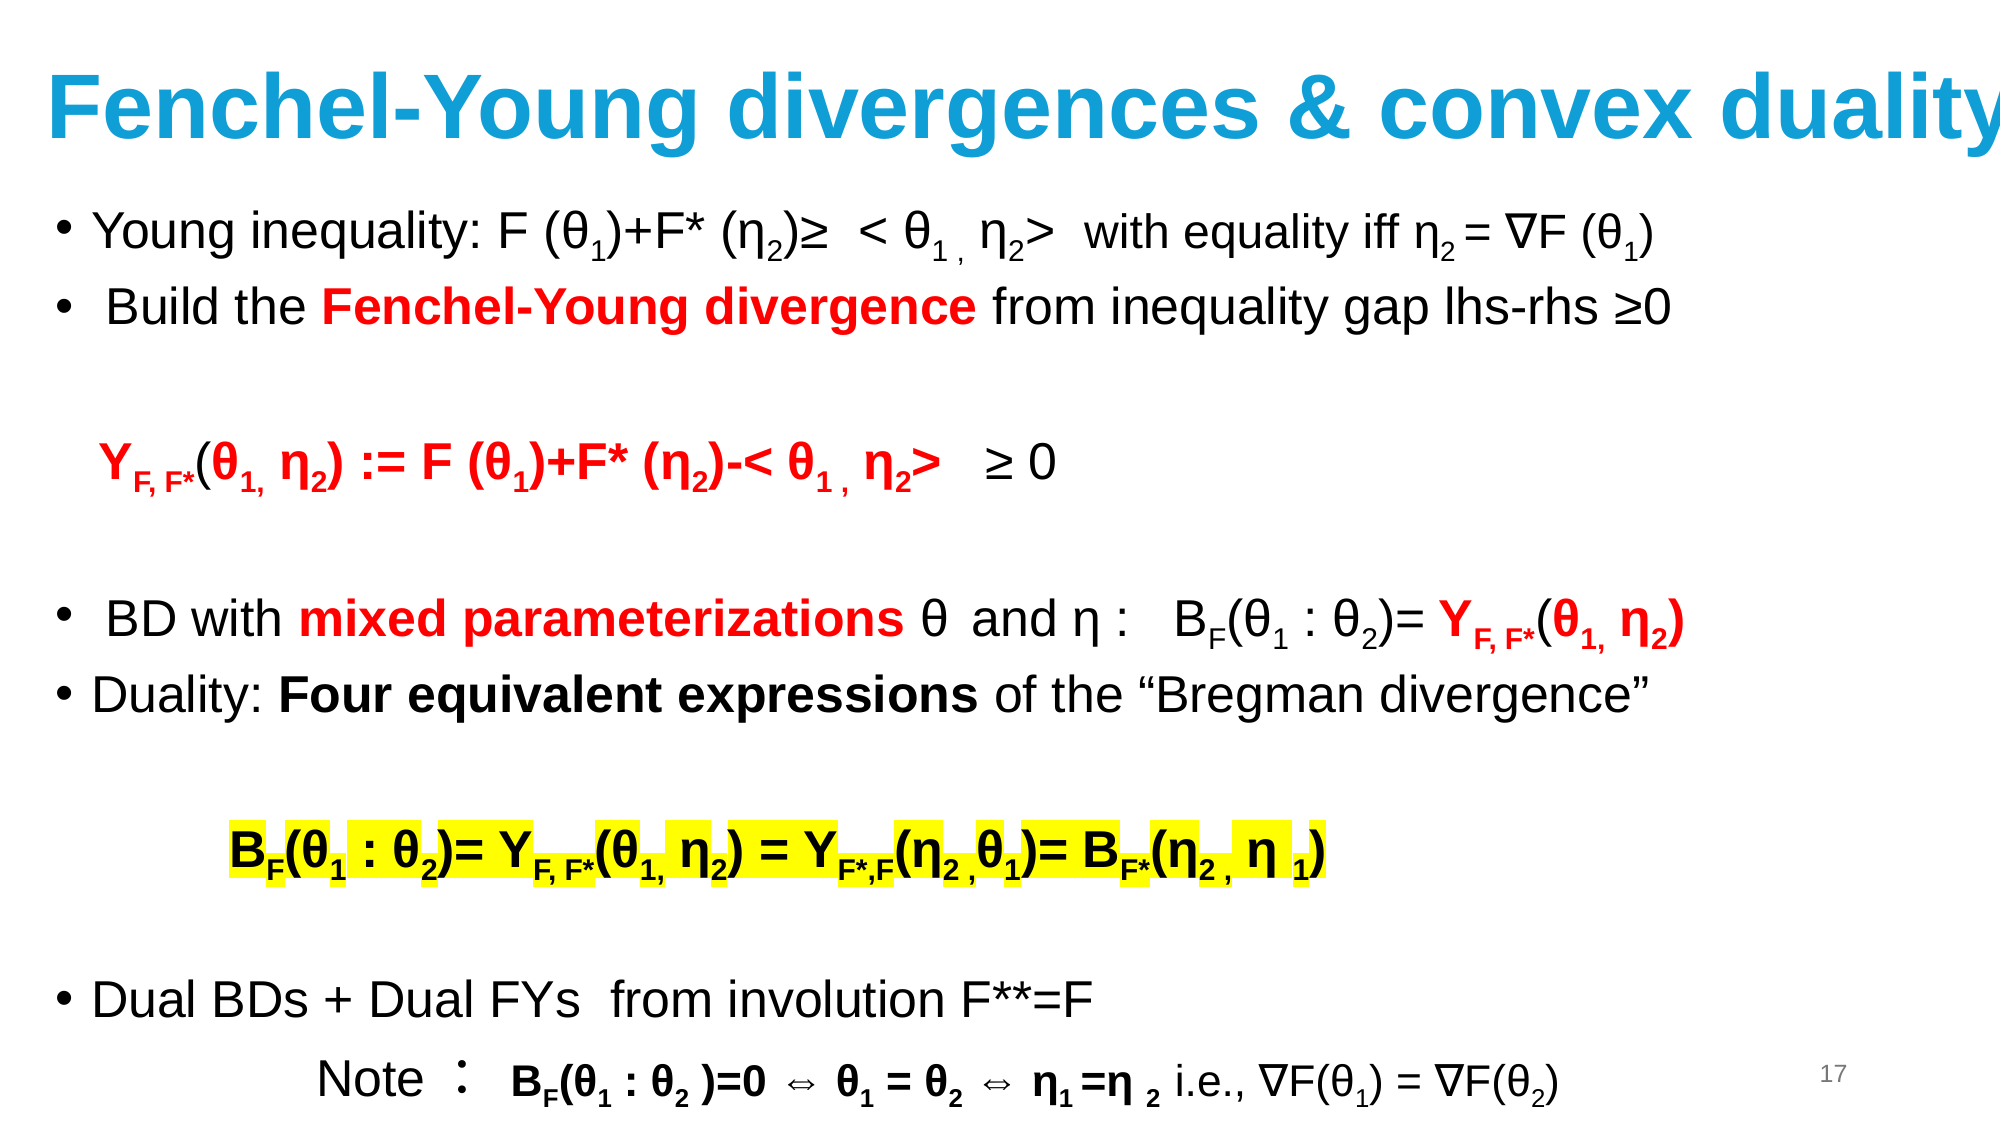

# Fenchel-Young divergences & convex duality
Young inequality: F (θ1)+F* (η2)≥  < θ1 , η2>  with equality iff η2 = ∇F (θ1)
 Build the Fenchel-Young divergence from inequality gap lhs-rhs ≥0

   YF, F*(θ1, η2) := F (θ1)+F* (η2)-< θ1 , η2>   ≥ 0

 BD with mixed parameterizations θ  and η :   BF(θ1 : θ2)= YF, F*(θ1, η2)
Duality: Four equivalent expressions of the “Bregman divergence”

            BF(θ1 : θ2)= YF, F*(θ1, η2) = YF*,F(η2 ,θ1)= BF*(η2 , η 1)

Dual BDs + Dual FYs  from involution F**=F
                  Note： BF(θ1 : θ2 )=0 ⇔ θ1 = θ2 ⇔ η1 =η 2  i.e., ∇F(θ1) = ∇F(θ2)

17